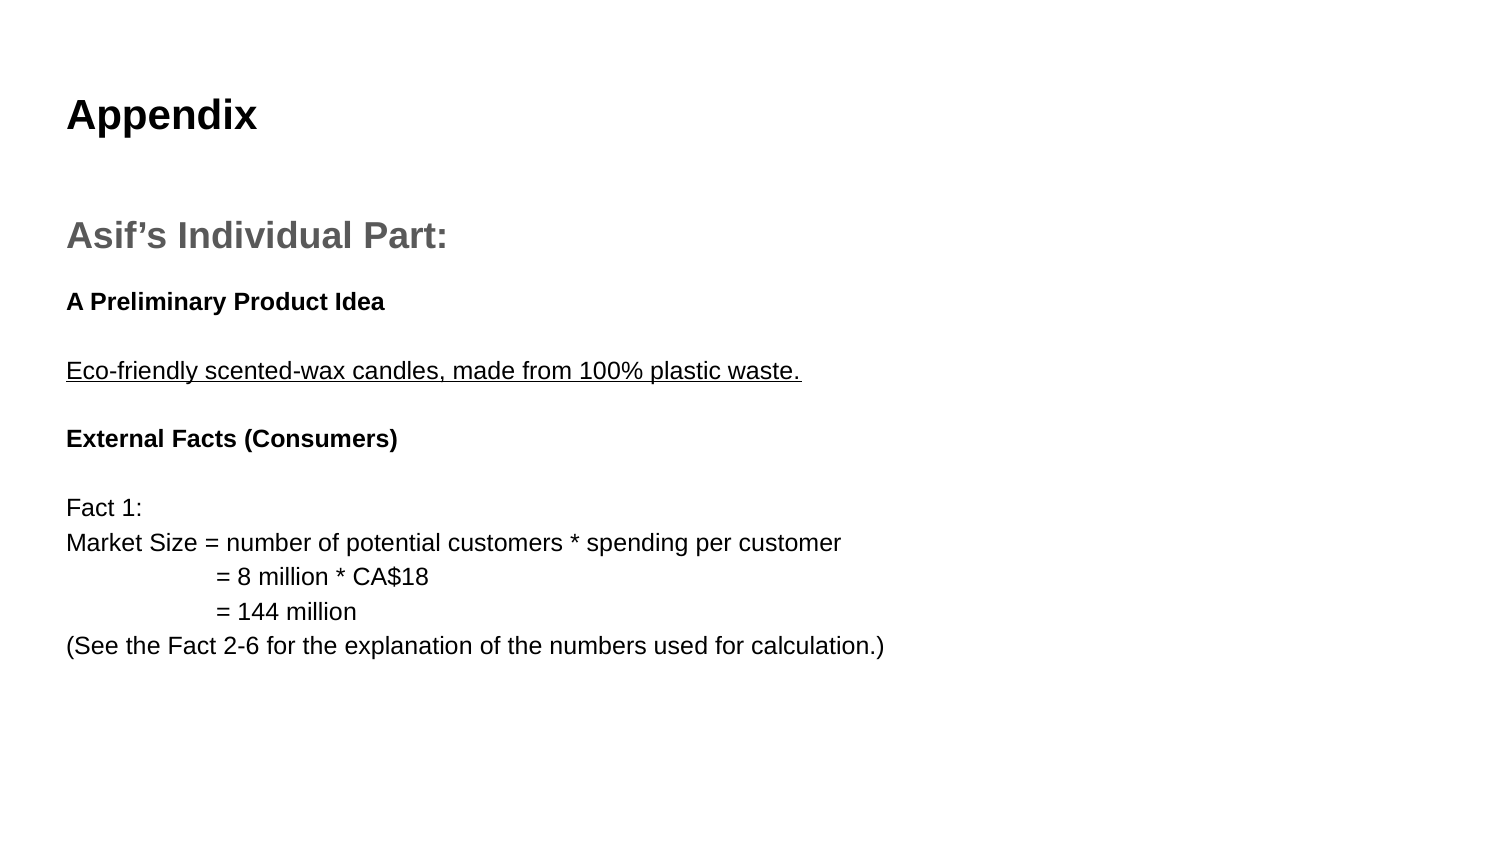

# Appendix
Asif’s Individual Part:
A Preliminary Product Idea

Eco-friendly scented-wax candles, made from 100% plastic waste.

External Facts (Consumers)

Fact 1:
Market Size = number of potential customers * spending per customer
= 8 million * CA$18
= 144 million
(See the Fact 2-6 for the explanation of the numbers used for calculation.)